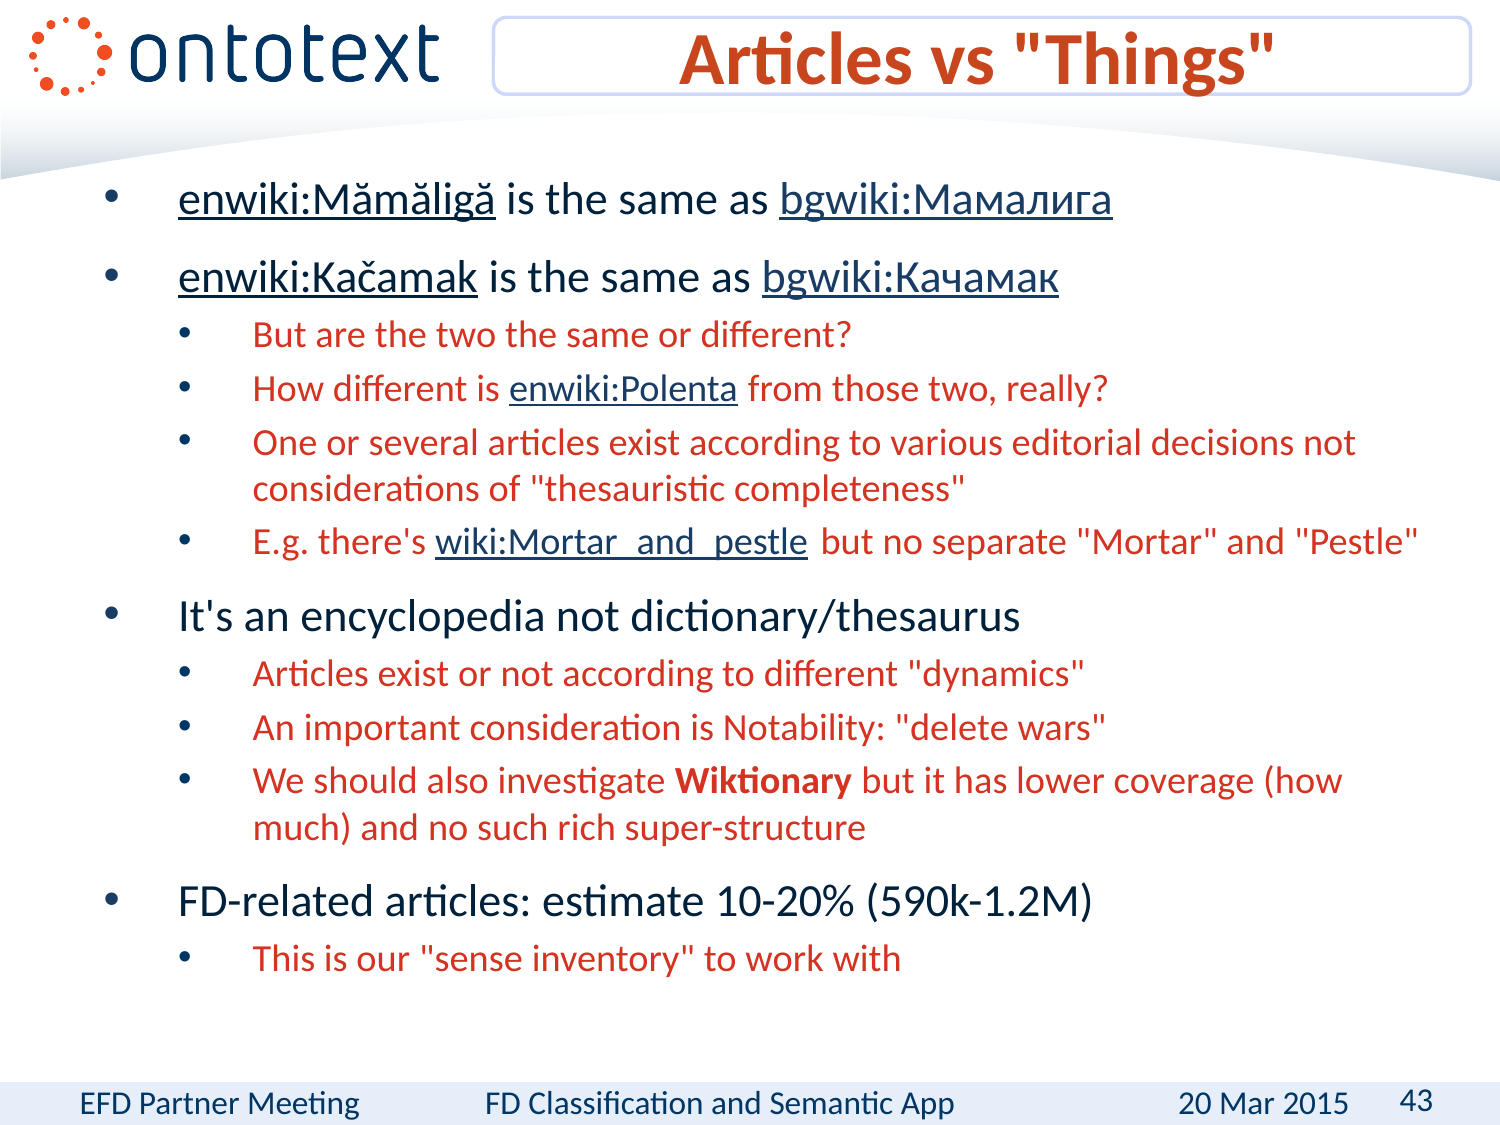

# Articles vs "Things"
enwiki:Mămăligă is the same as bgwiki:Мамалига
enwiki:Kačamak is the same as bgwiki:Качамак
But are the two the same or different?
How different is enwiki:Polenta from those two, really?
One or several articles exist according to various editorial decisions not considerations of "thesauristic completeness"
E.g. there's wiki:Mortar_and_pestle but no separate "Mortar" and "Pestle"
It's an encyclopedia not dictionary/thesaurus
Articles exist or not according to different "dynamics"
An important consideration is Notability: "delete wars"
We should also investigate Wiktionary but it has lower coverage (how much) and no such rich super-structure
FD-related articles: estimate 10-20% (590k-1.2M)
This is our "sense inventory" to work with